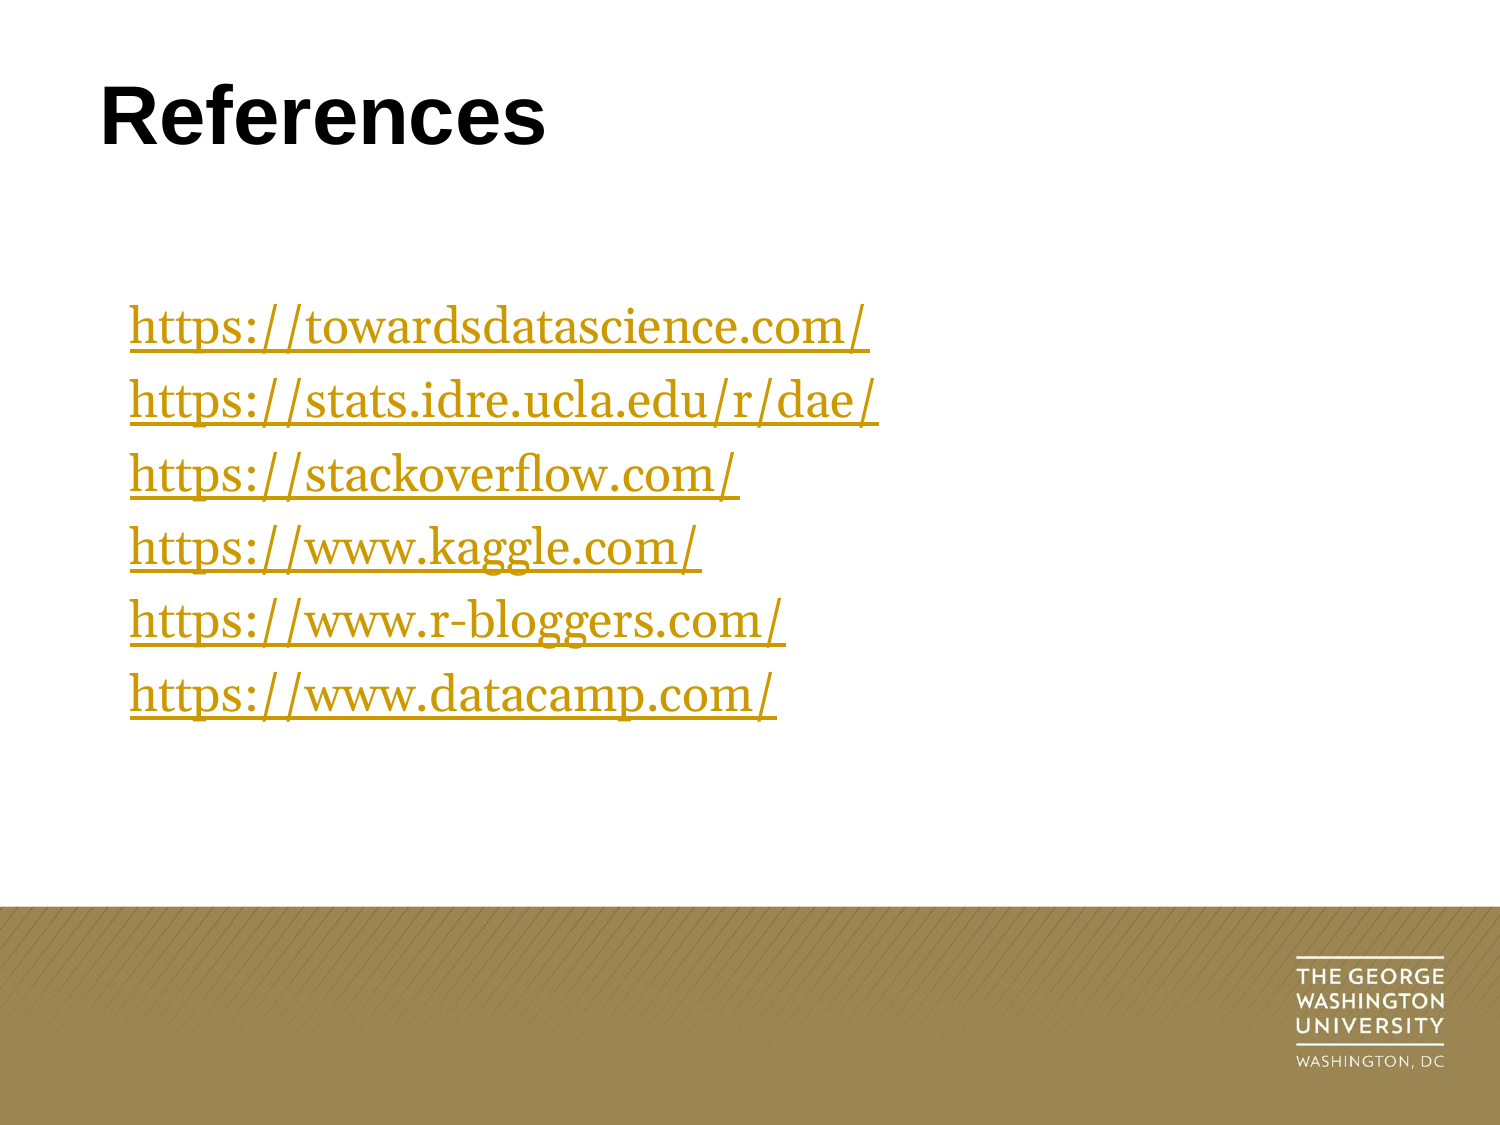

# References
https://towardsdatascience.com/
https://stats.idre.ucla.edu/r/dae/
https://stackoverflow.com/
https://www.kaggle.com/
https://www.r-bloggers.com/
https://www.datacamp.com/